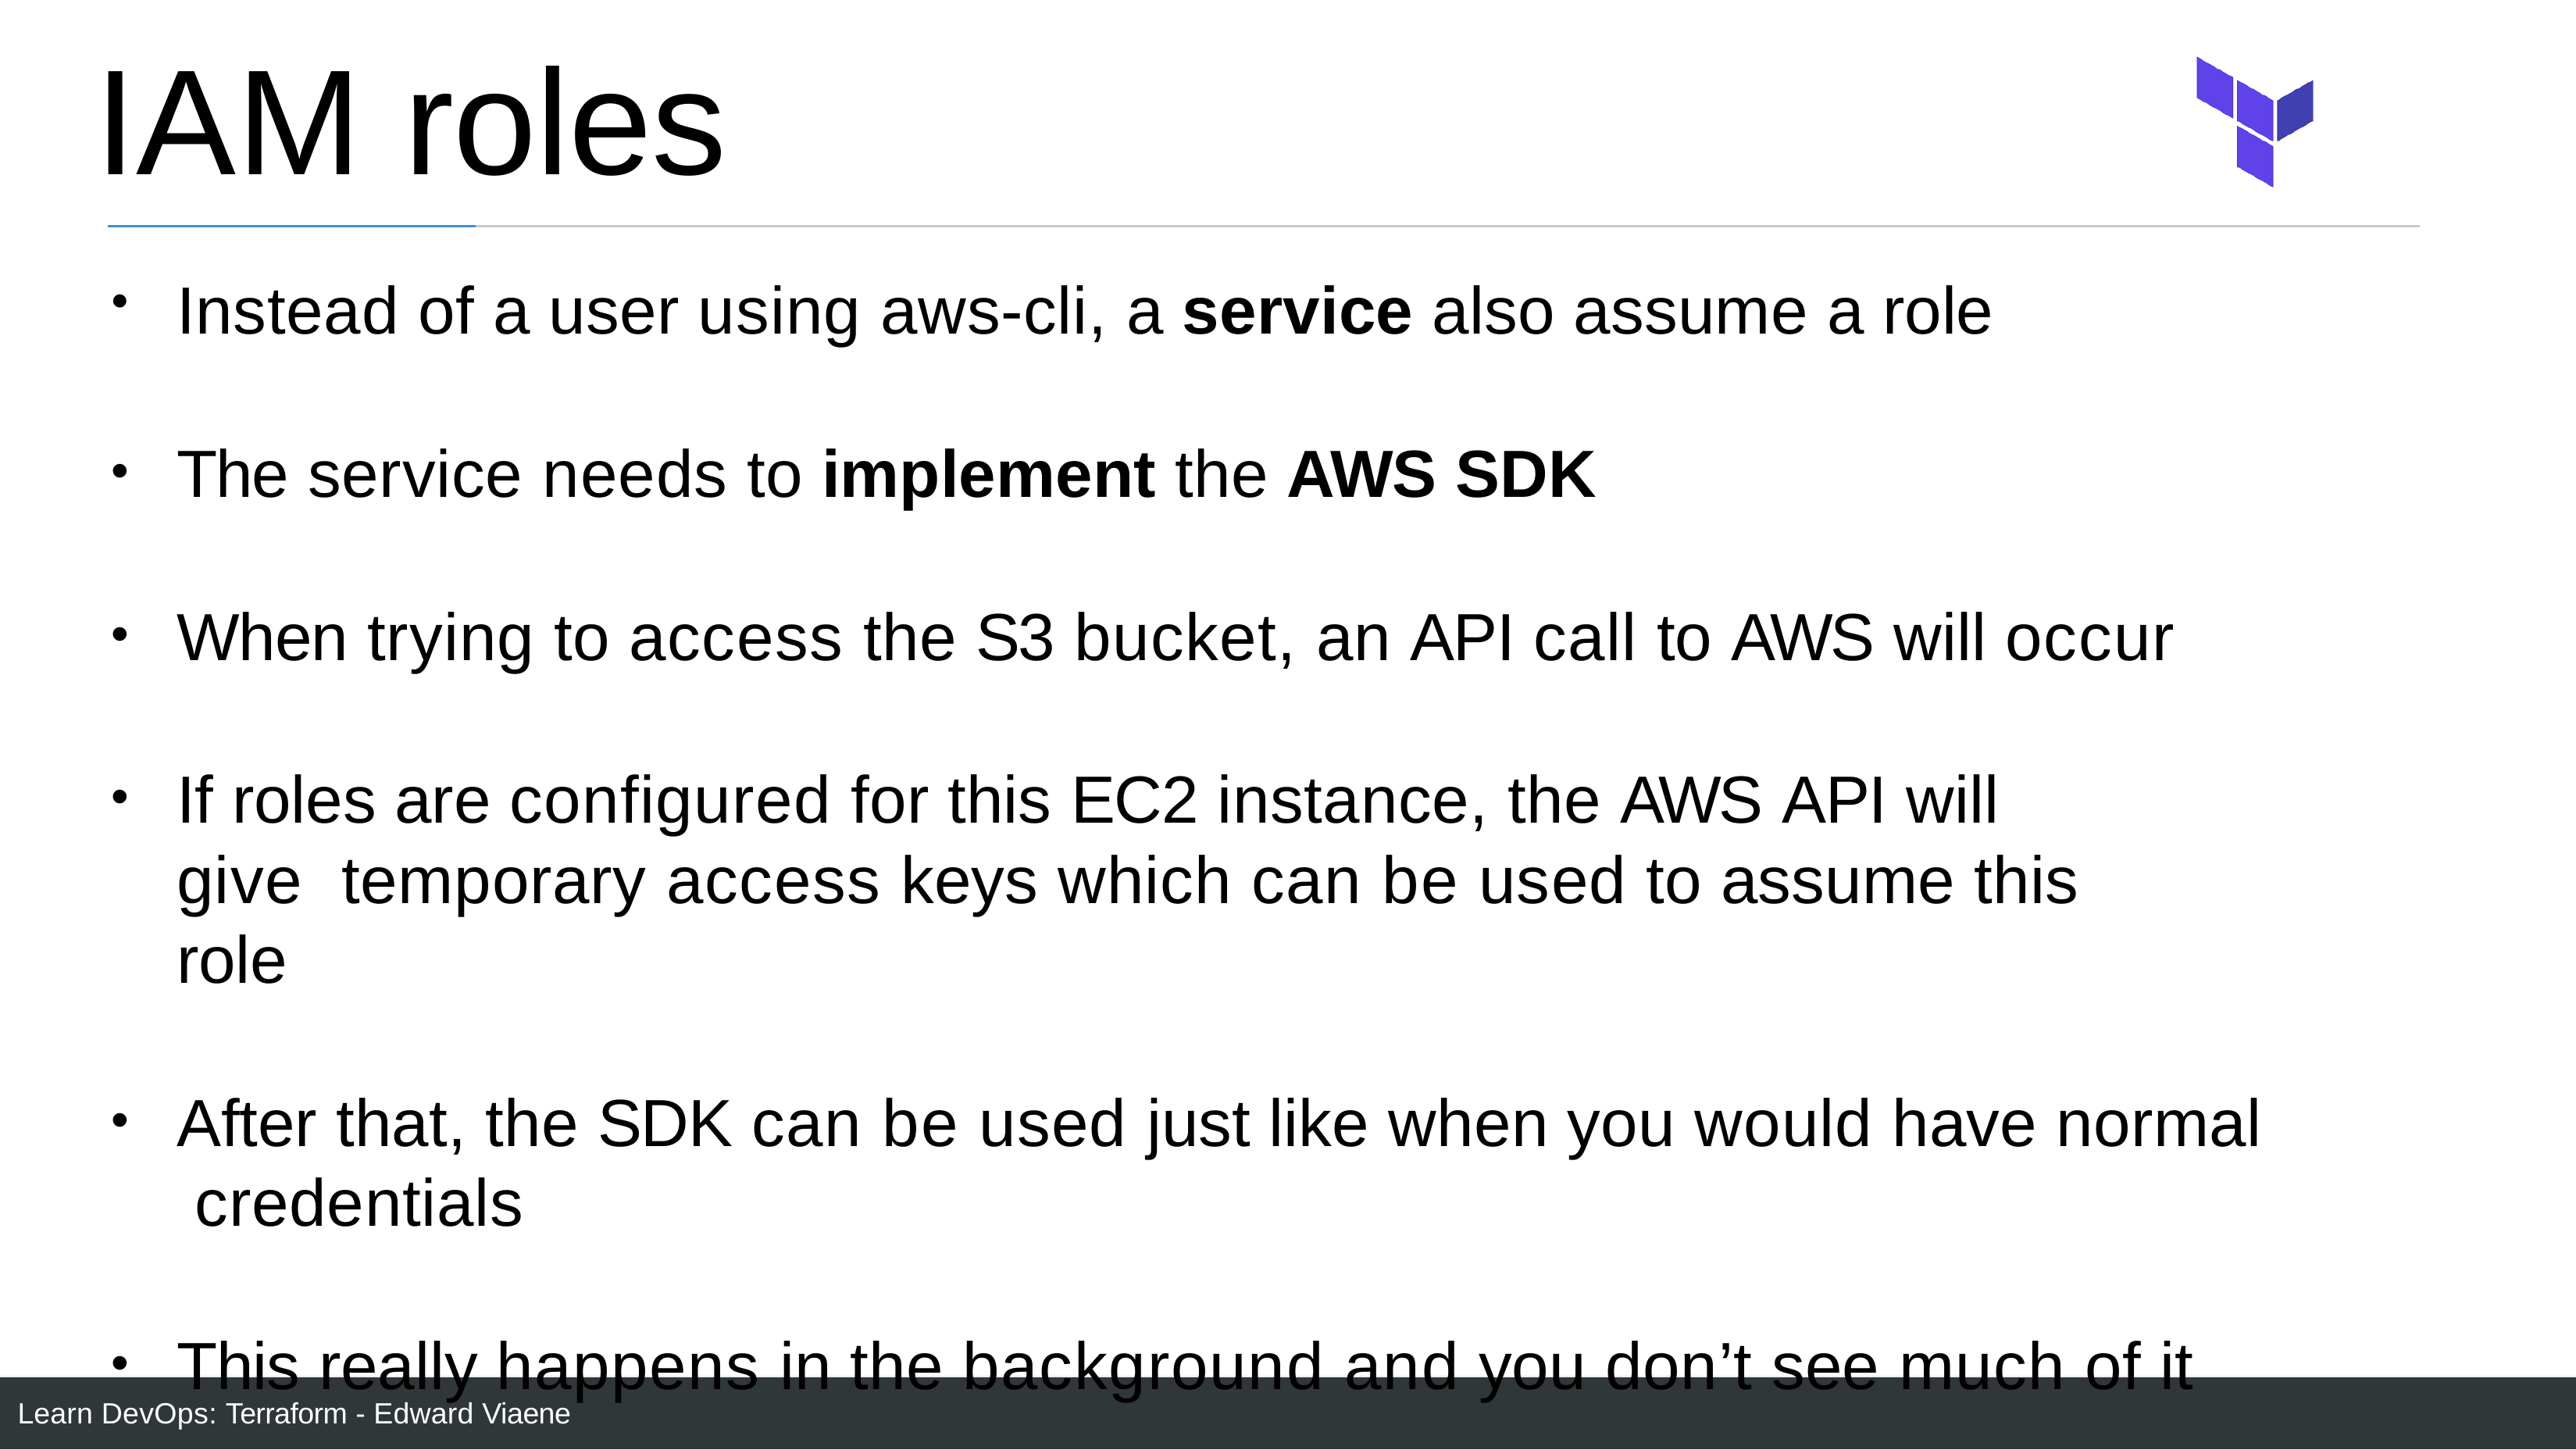

# IAM roles
Instead of a user using aws-cli, a service also assume a role

The service needs to implement the AWS SDK

When trying to access the S3 bucket, an API call to AWS will occur

If roles are configured for this EC2 instance, the AWS API will give  temporary access keys which can be used to assume this role

After that, the SDK can be used just like when you would have normal  credentials

This really happens in the background and you don’t see much of it
Learn DevOps: Terraform - Edward Viaene